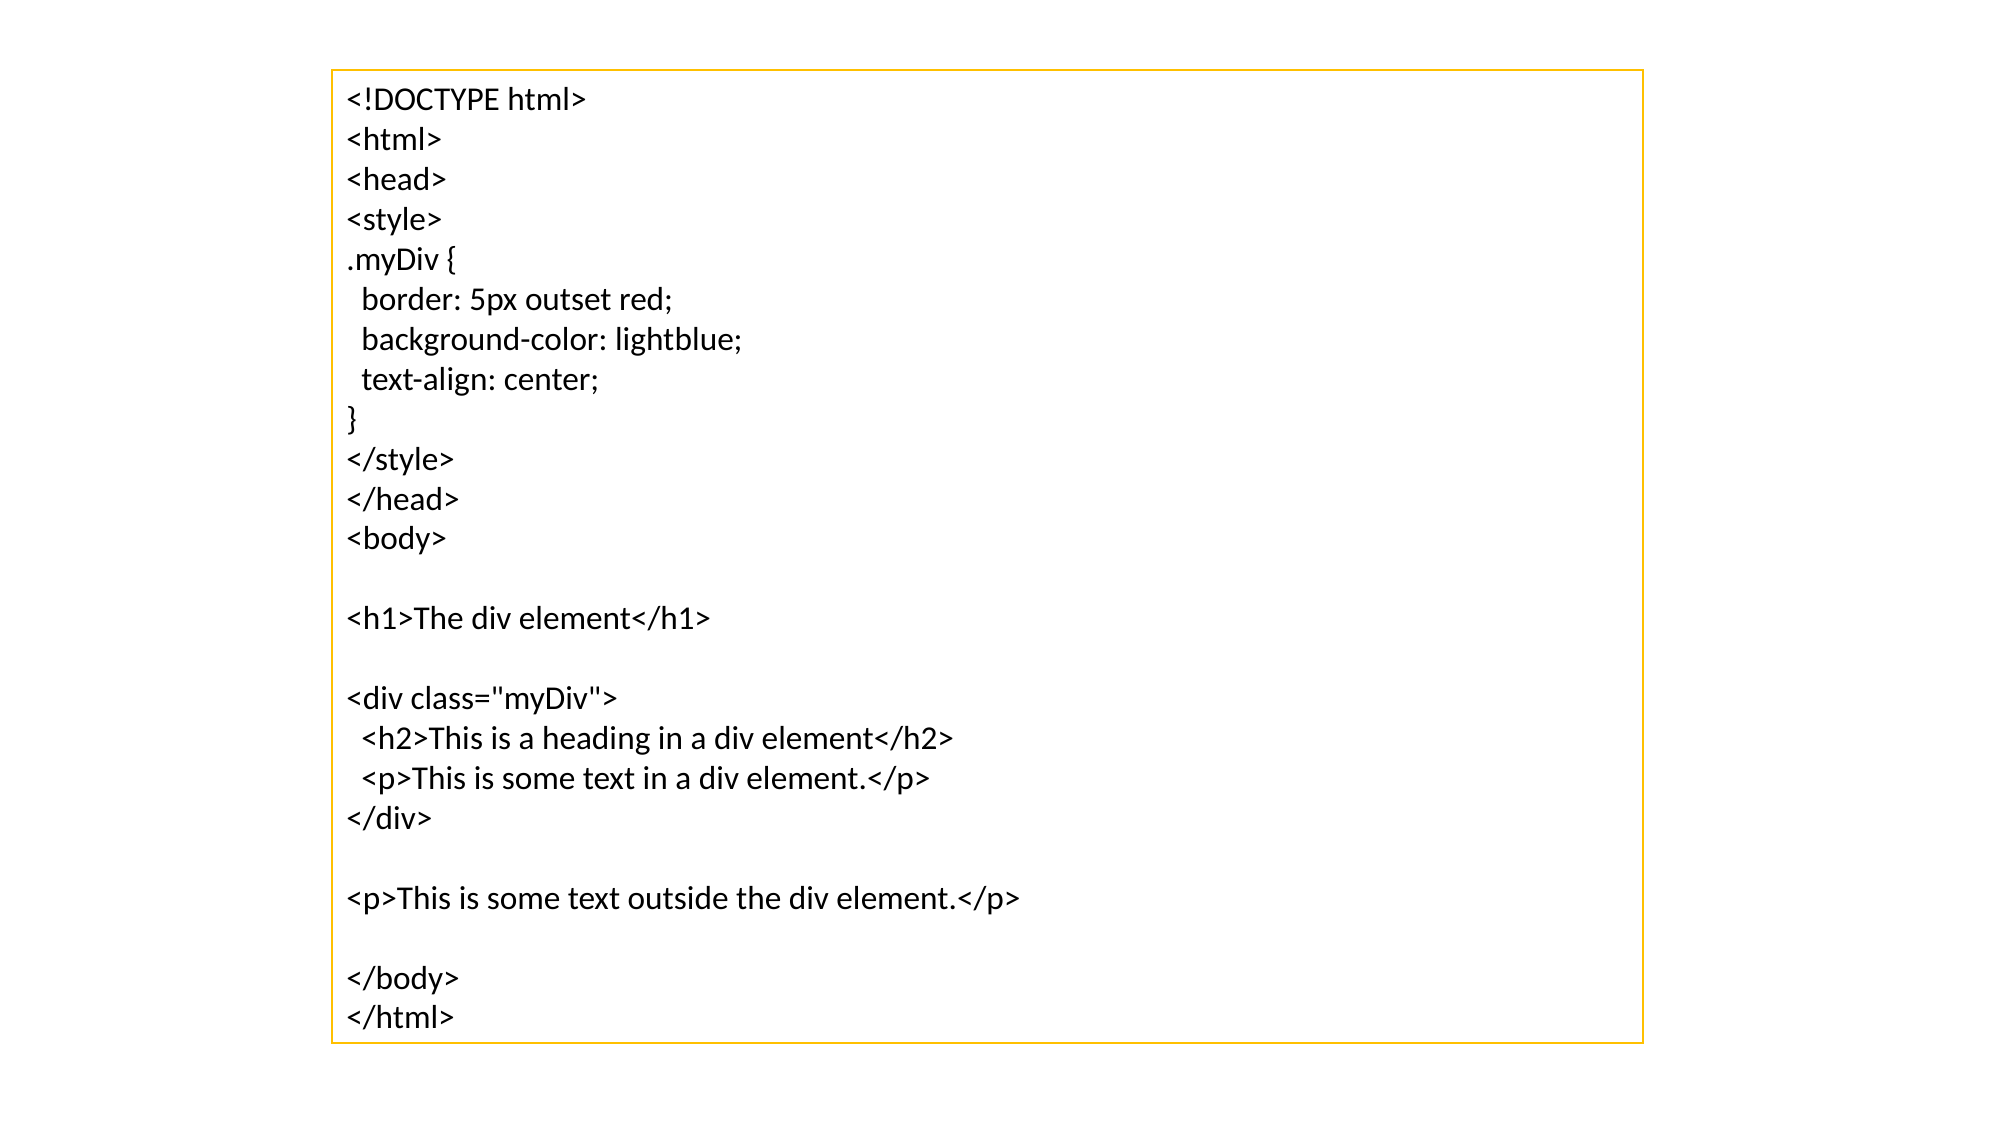

<!DOCTYPE html>
<html>
<head>
<style>
.myDiv {
  border: 5px outset red;
  background-color: lightblue;
  text-align: center;
}
</style>
</head>
<body>

<h1>The div element</h1>

<div class="myDiv">
  <h2>This is a heading in a div element</h2>
  <p>This is some text in a div element.</p>
</div>

<p>This is some text outside the div element.</p>

</body>
</html>